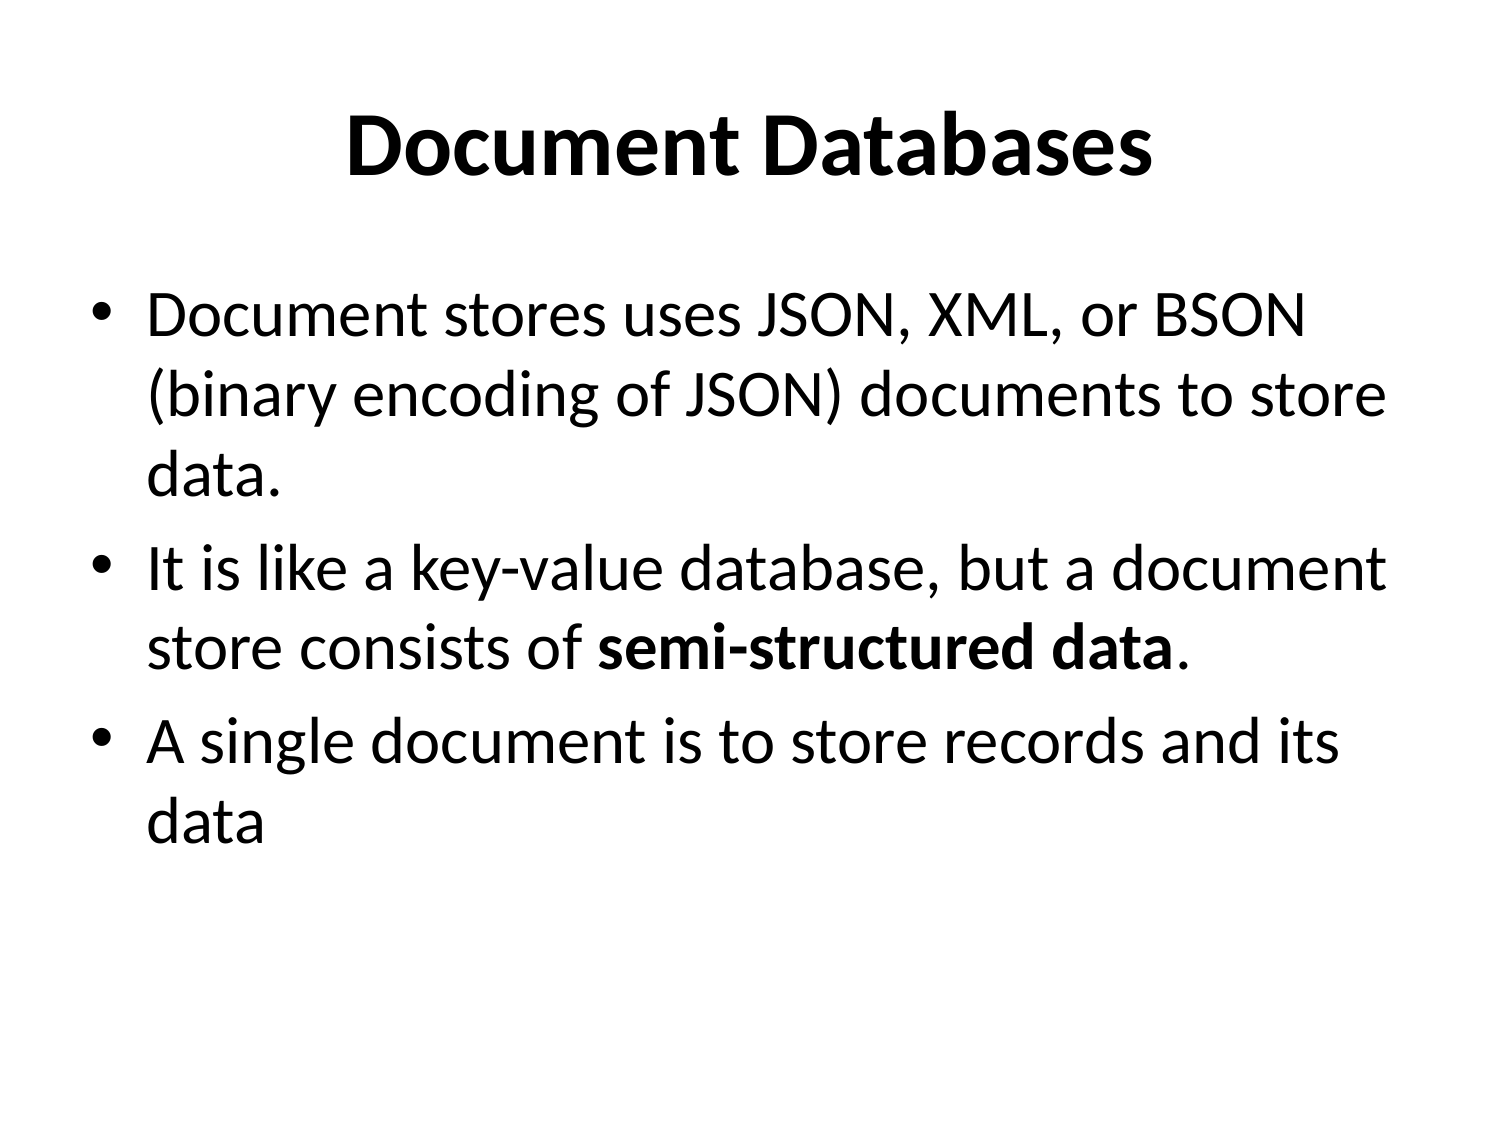

# Document Databases
Document stores uses JSON, XML, or BSON (binary encoding of JSON) documents to store data.
It is like a key-value database, but a document store consists of semi-structured data.
A single document is to store records and its data